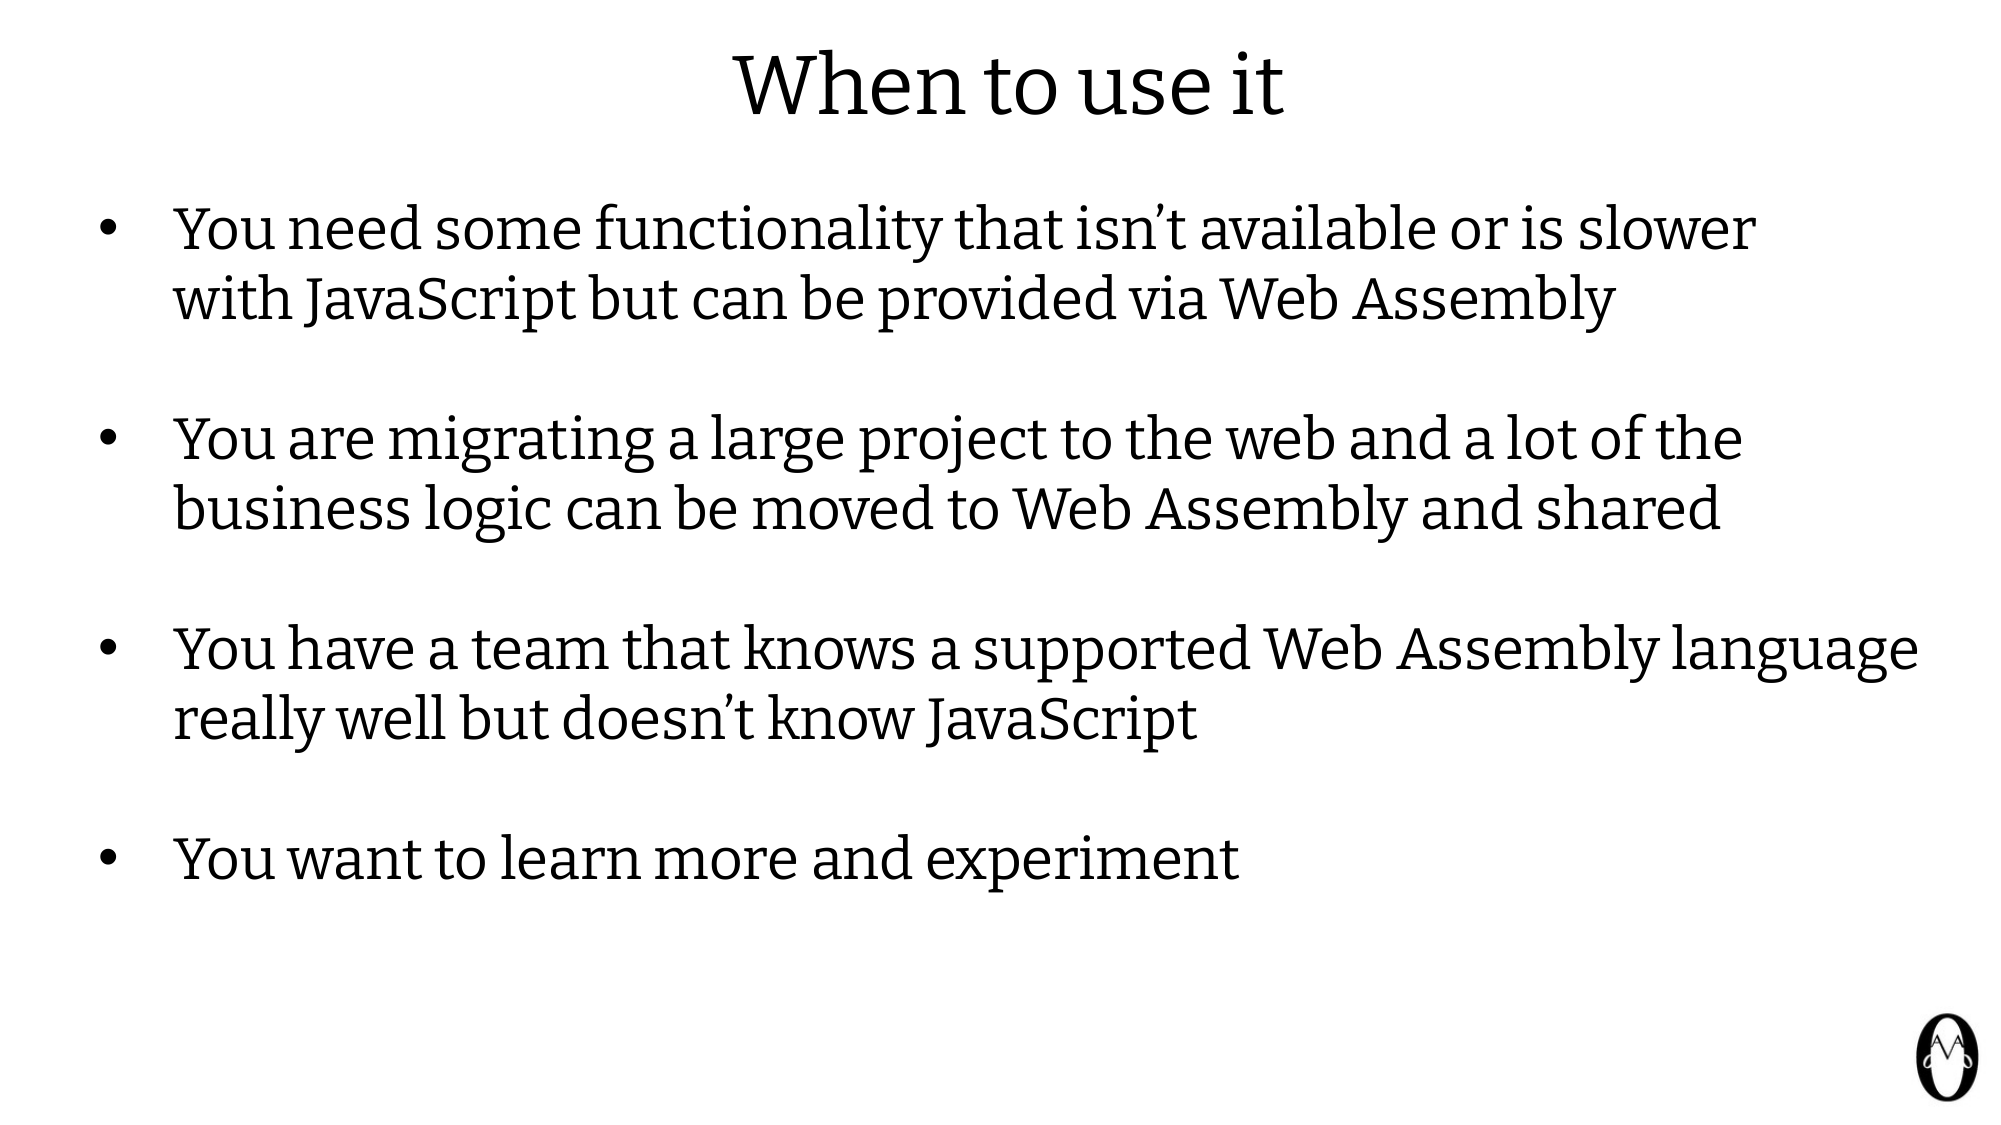

When to use it
You need some functionality that isn’t available or is slower
with JavaScript but can be provided via Web Assembly
You are migrating a large project to the web and a lot of the
business logic can be moved to Web Assembly and shared
You have a team that knows a supported Web Assembly language
really well but doesn’t know JavaScript
You want to learn more and experiment